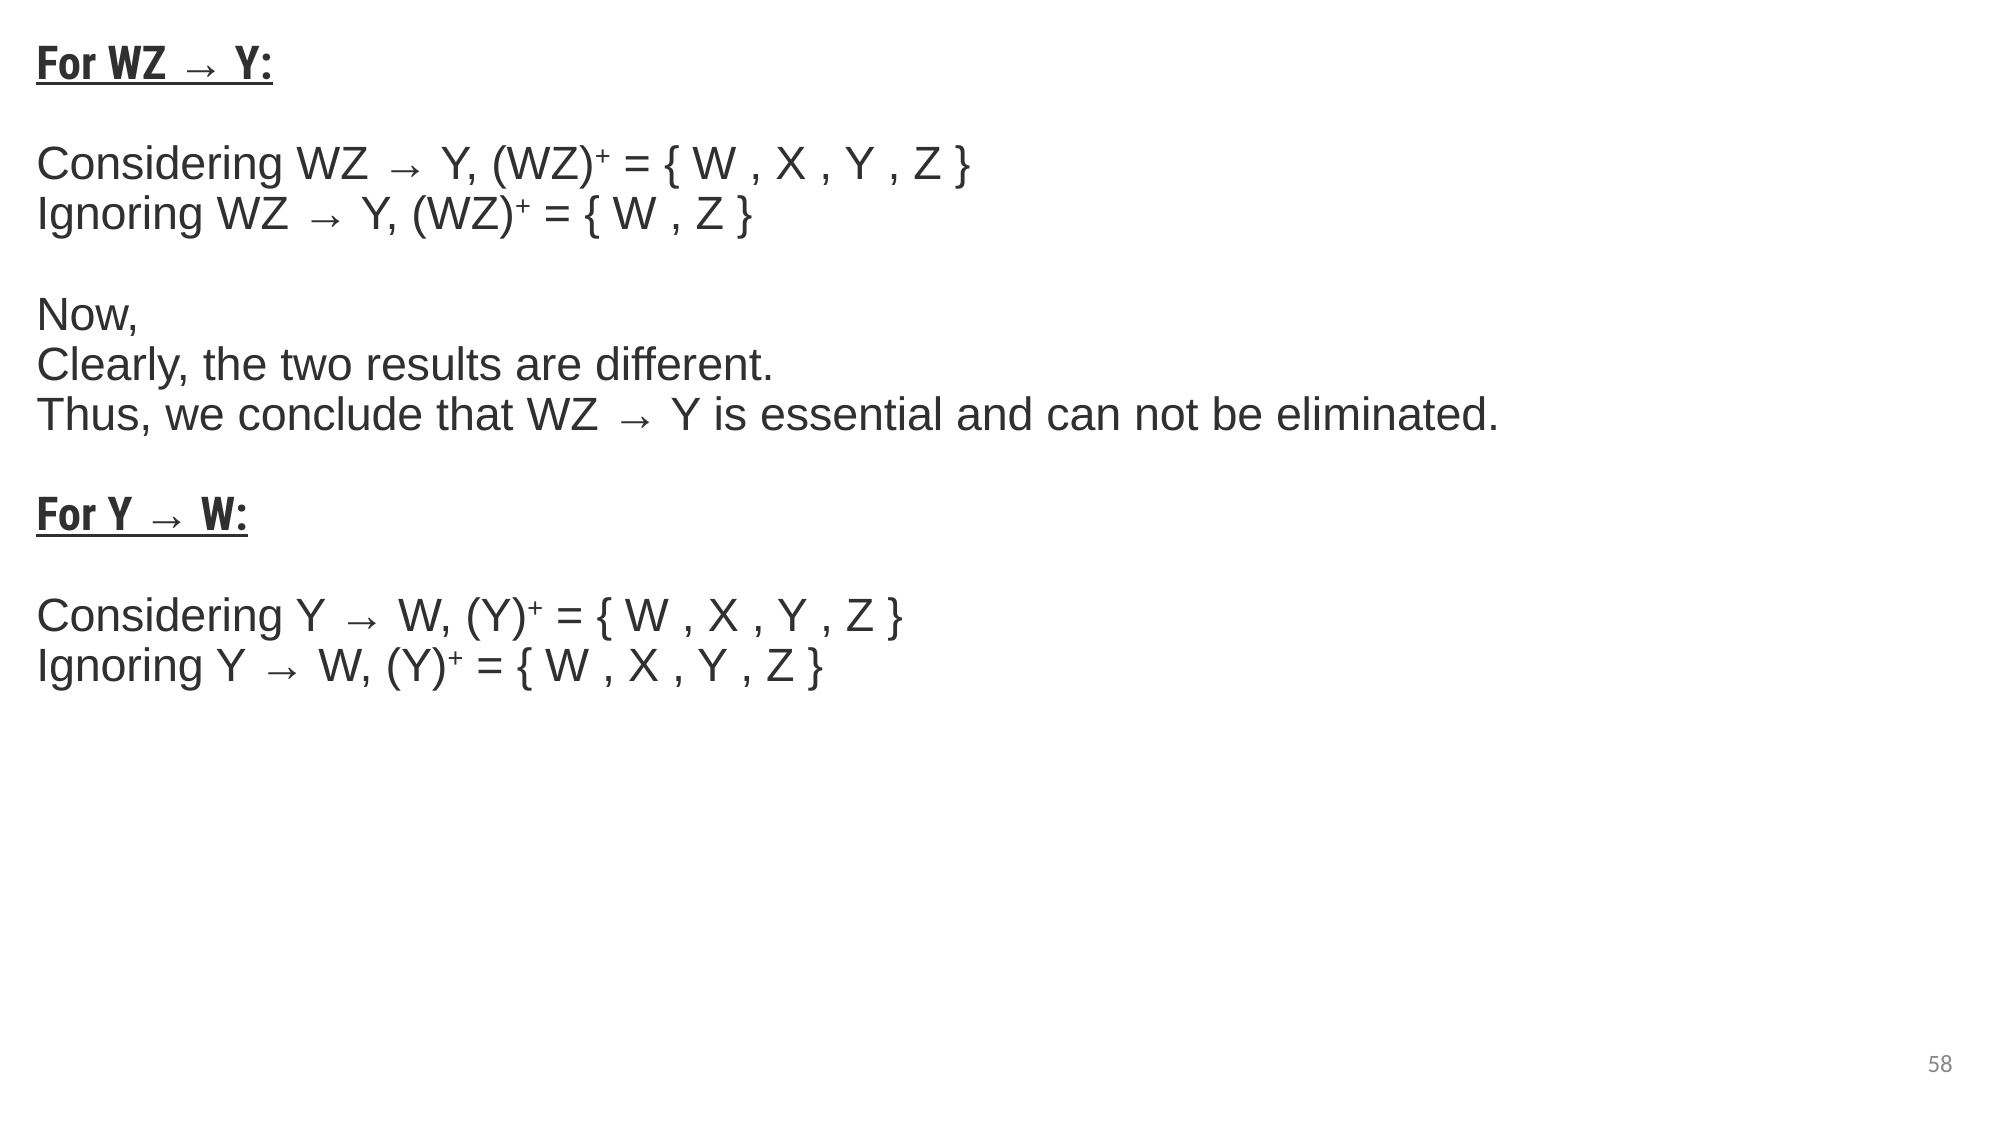

For WZ → Y:

Considering WZ → Y, (WZ)+ = { W , X , Y , Z }
Ignoring WZ → Y, (WZ)+ = { W , Z }

Now,
Clearly, the two results are different.
Thus, we conclude that WZ → Y is essential and can not be eliminated.

For Y → W:

Considering Y → W, (Y)+ = { W , X , Y , Z }
Ignoring Y → W, (Y)+ = { W , X , Y , Z }

58